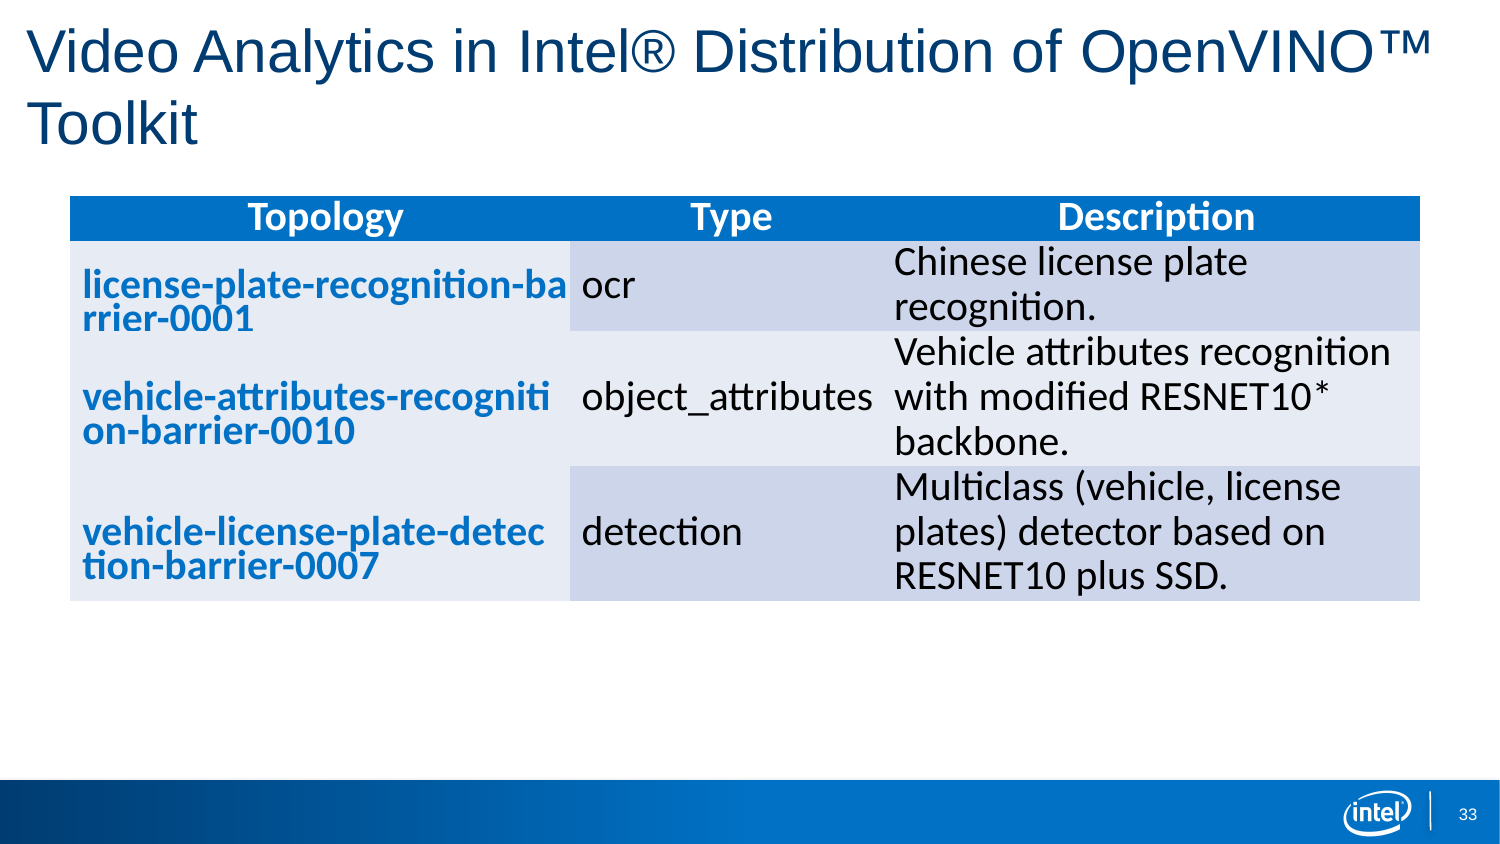

# Video Analytics in Intel® Distribution of OpenVINO™ Toolkit
| Topology | Type | Description |
| --- | --- | --- |
| license-plate-recognition-barrier-0001 | ocr | Chinese license plate recognition. |
| vehicle-attributes-recognition-barrier-0010 | object\_attributes | Vehicle attributes recognition with modified RESNET10\* backbone. |
| vehicle-license-plate-detection-barrier-0007 | detection | Multiclass (vehicle, license plates) detector based on RESNET10 plus SSD. |

33